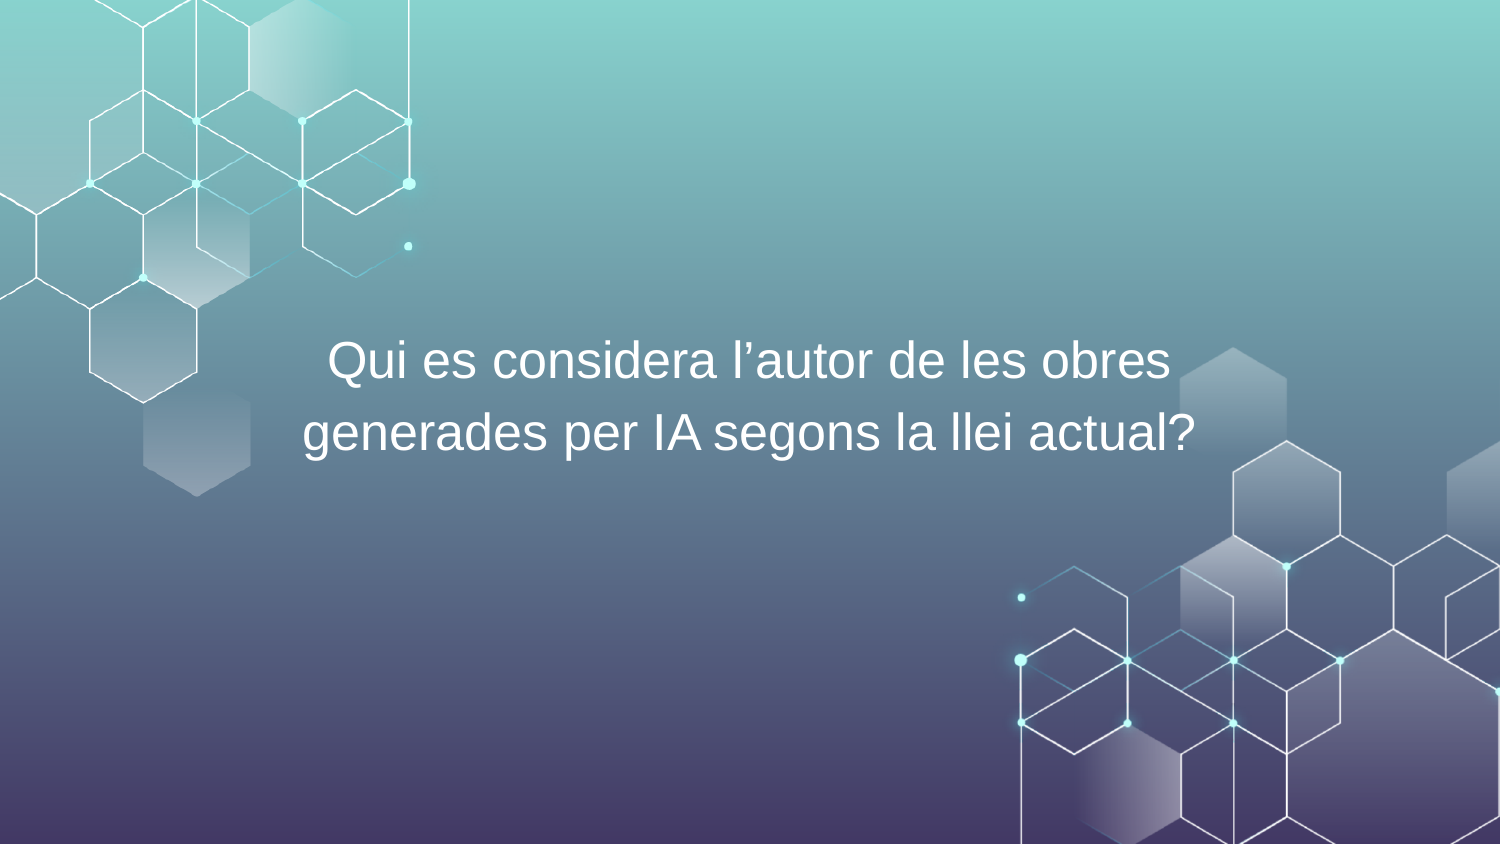

# Qui es considera l’autor de les obres generades per IA segons la llei actual?